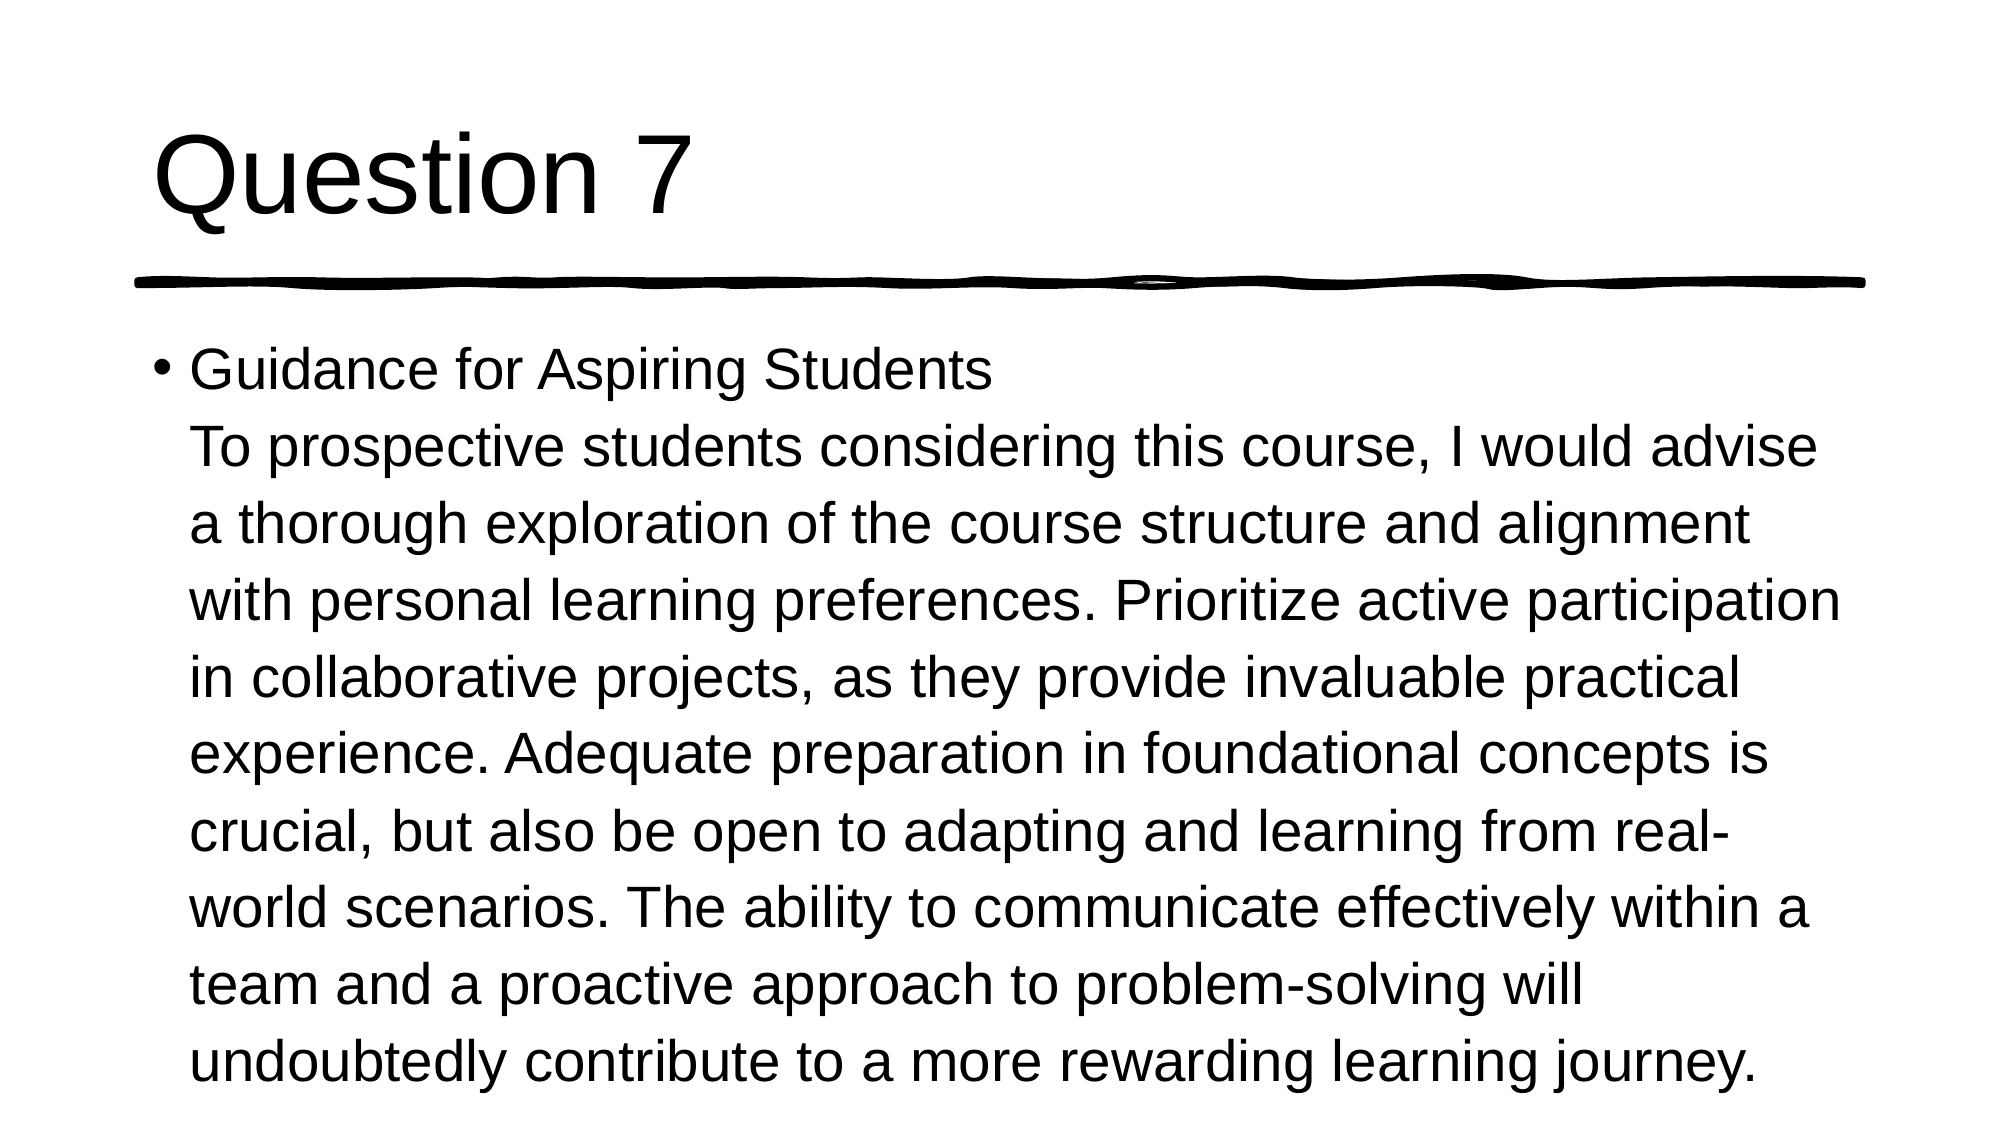

# Question 7
Guidance for Aspiring Students
To prospective students considering this course, I would advise a thorough exploration of the course structure and alignment with personal learning preferences. Prioritize active participation in collaborative projects, as they provide invaluable practical experience. Adequate preparation in foundational concepts is crucial, but also be open to adapting and learning from real-world scenarios. The ability to communicate effectively within a team and a proactive approach to problem-solving will undoubtedly contribute to a more rewarding learning journey.